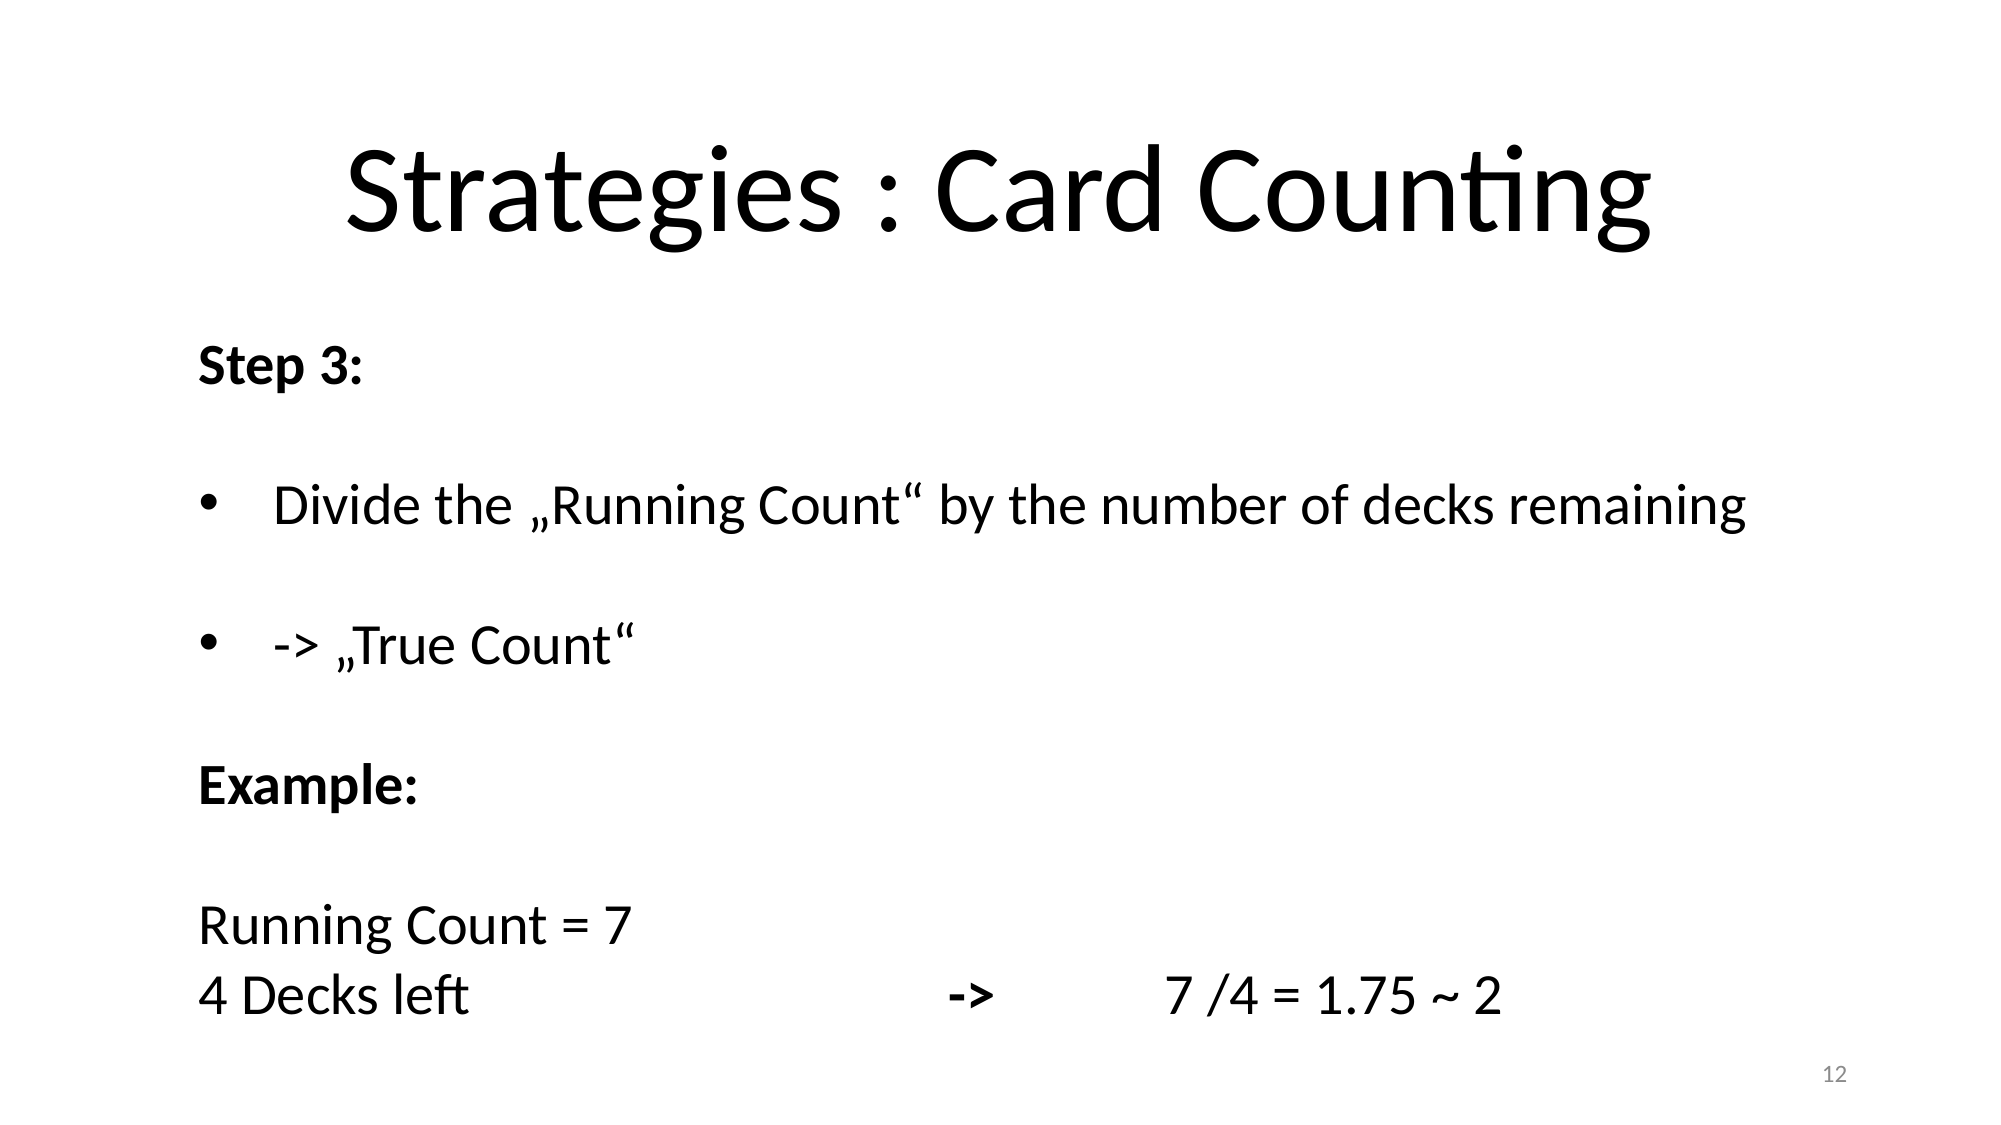

# Strategies : Card Counting
Step 3:

Divide the „Running Count“ by the number of decks remaining

-> „True Count“

Example:

Running Count = 7
4 Decks left				->	     7 /4 = 1.75 ~ 2

12